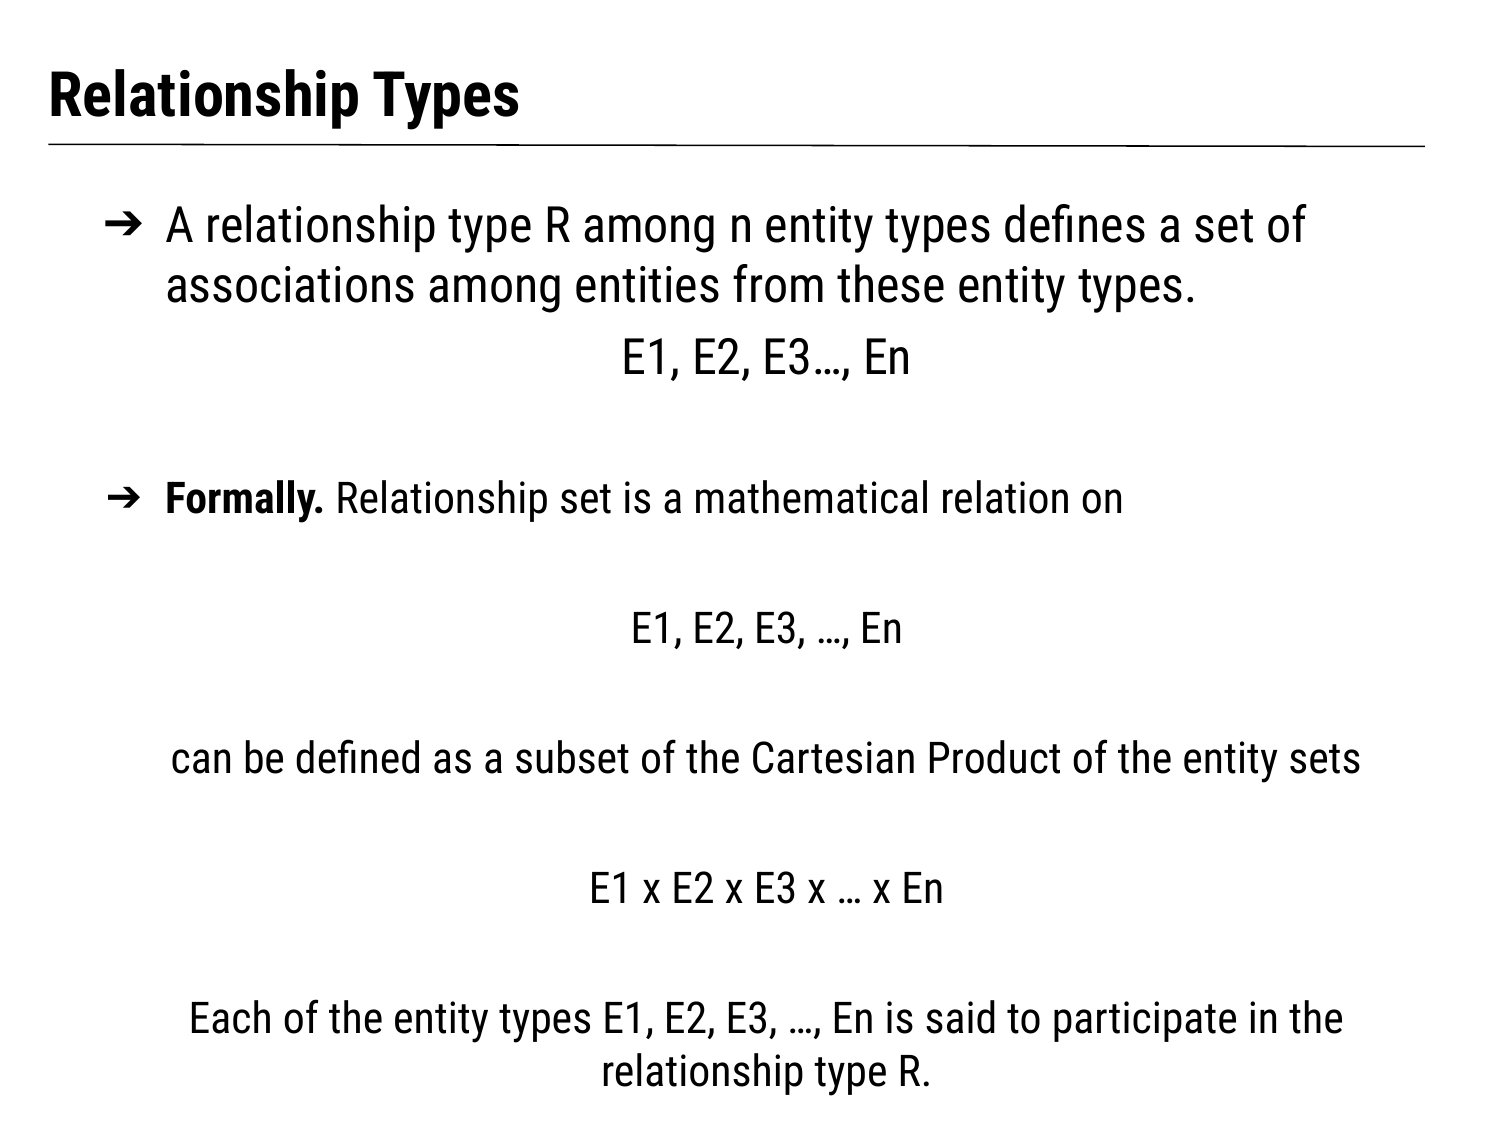

# Relationship Types
A relationship type R among n entity types defines a set of associations among entities from these entity types.
E1, E2, E3…, En

Formally. Relationship set is a mathematical relation on

E1, E2, E3, …, En

can be defined as a subset of the Cartesian Product of the entity sets

E1 x E2 x E3 x … x En

Each of the entity types E1, E2, E3, …, En is said to participate in the relationship type R.